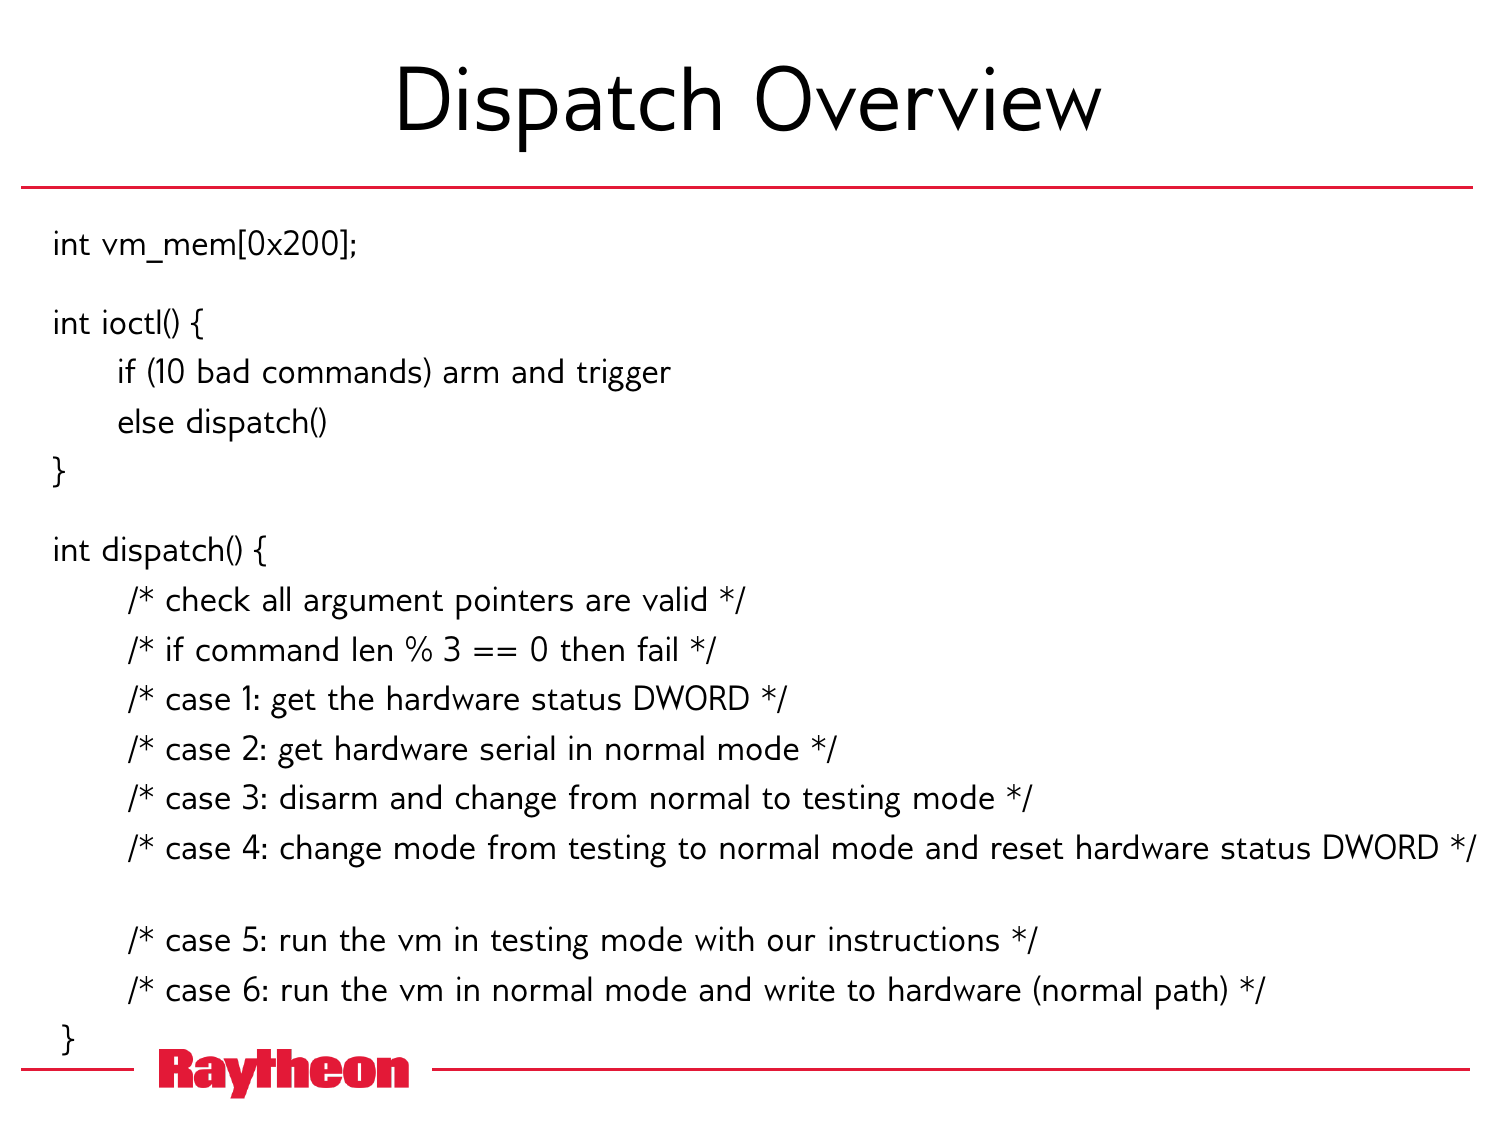

# Dispatch Overview
int vm_mem[0x200];

int ioctl() {
      if (10 bad commands) arm and trigger
      else dispatch()
}

int dispatch() {
/* check all argument pointers are valid */
/* if command len % 3 == 0 then fail */
/* case 1: get the hardware status DWORD */
/* case 2: get hardware serial in normal mode */
/* case 3: disarm and change from normal to testing mode */
/* case 4: change mode from testing to normal mode and reset hardware status DWORD */
/* case 5: run the vm in testing mode with our instructions */
/* case 6: run the vm in normal mode and write to hardware (normal path) */
}